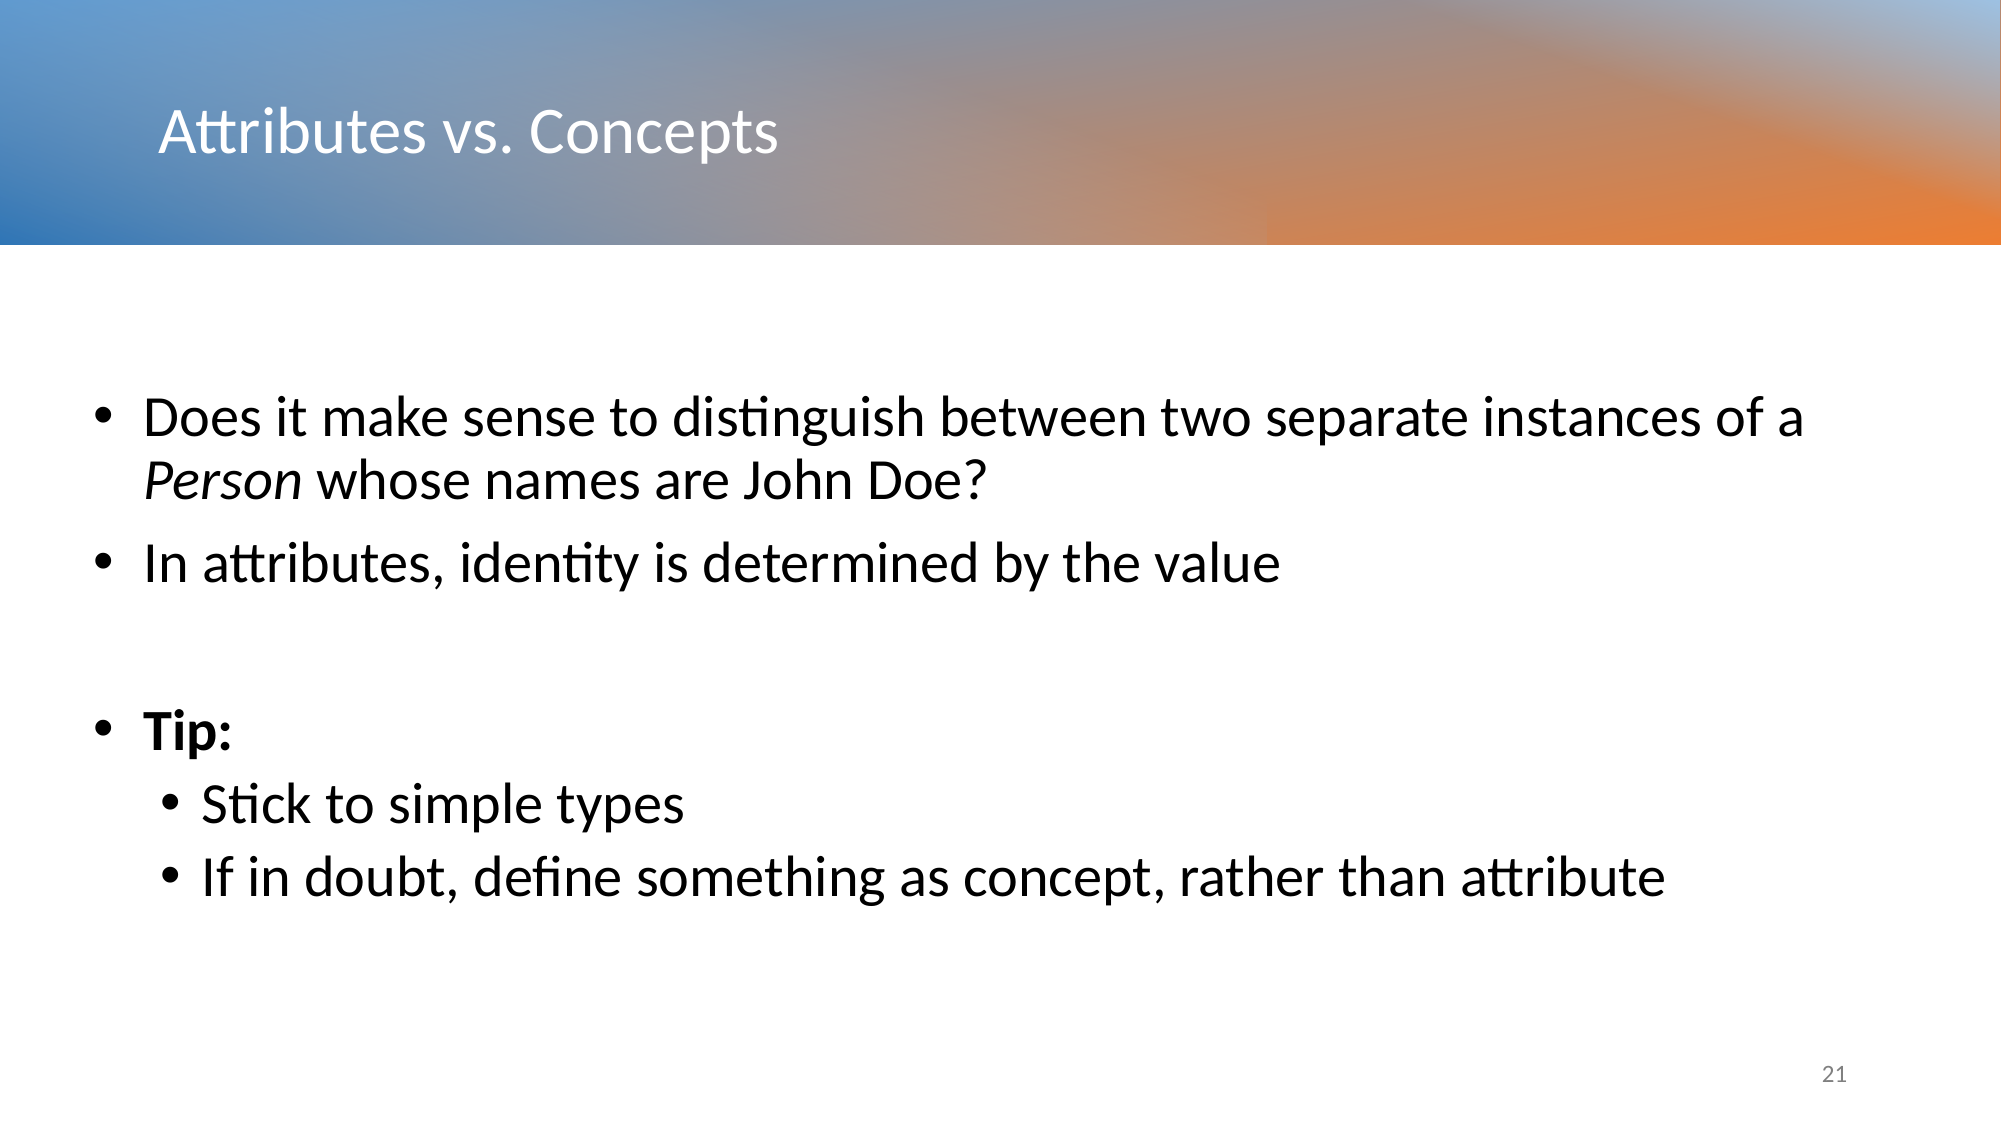

# Attributes vs. Concepts
Does it make sense to distinguish between two separate instances of a Person whose names are John Doe?
In attributes, identity is determined by the value

Tip:
Stick to simple types
If in doubt, define something as concept, rather than attribute
21